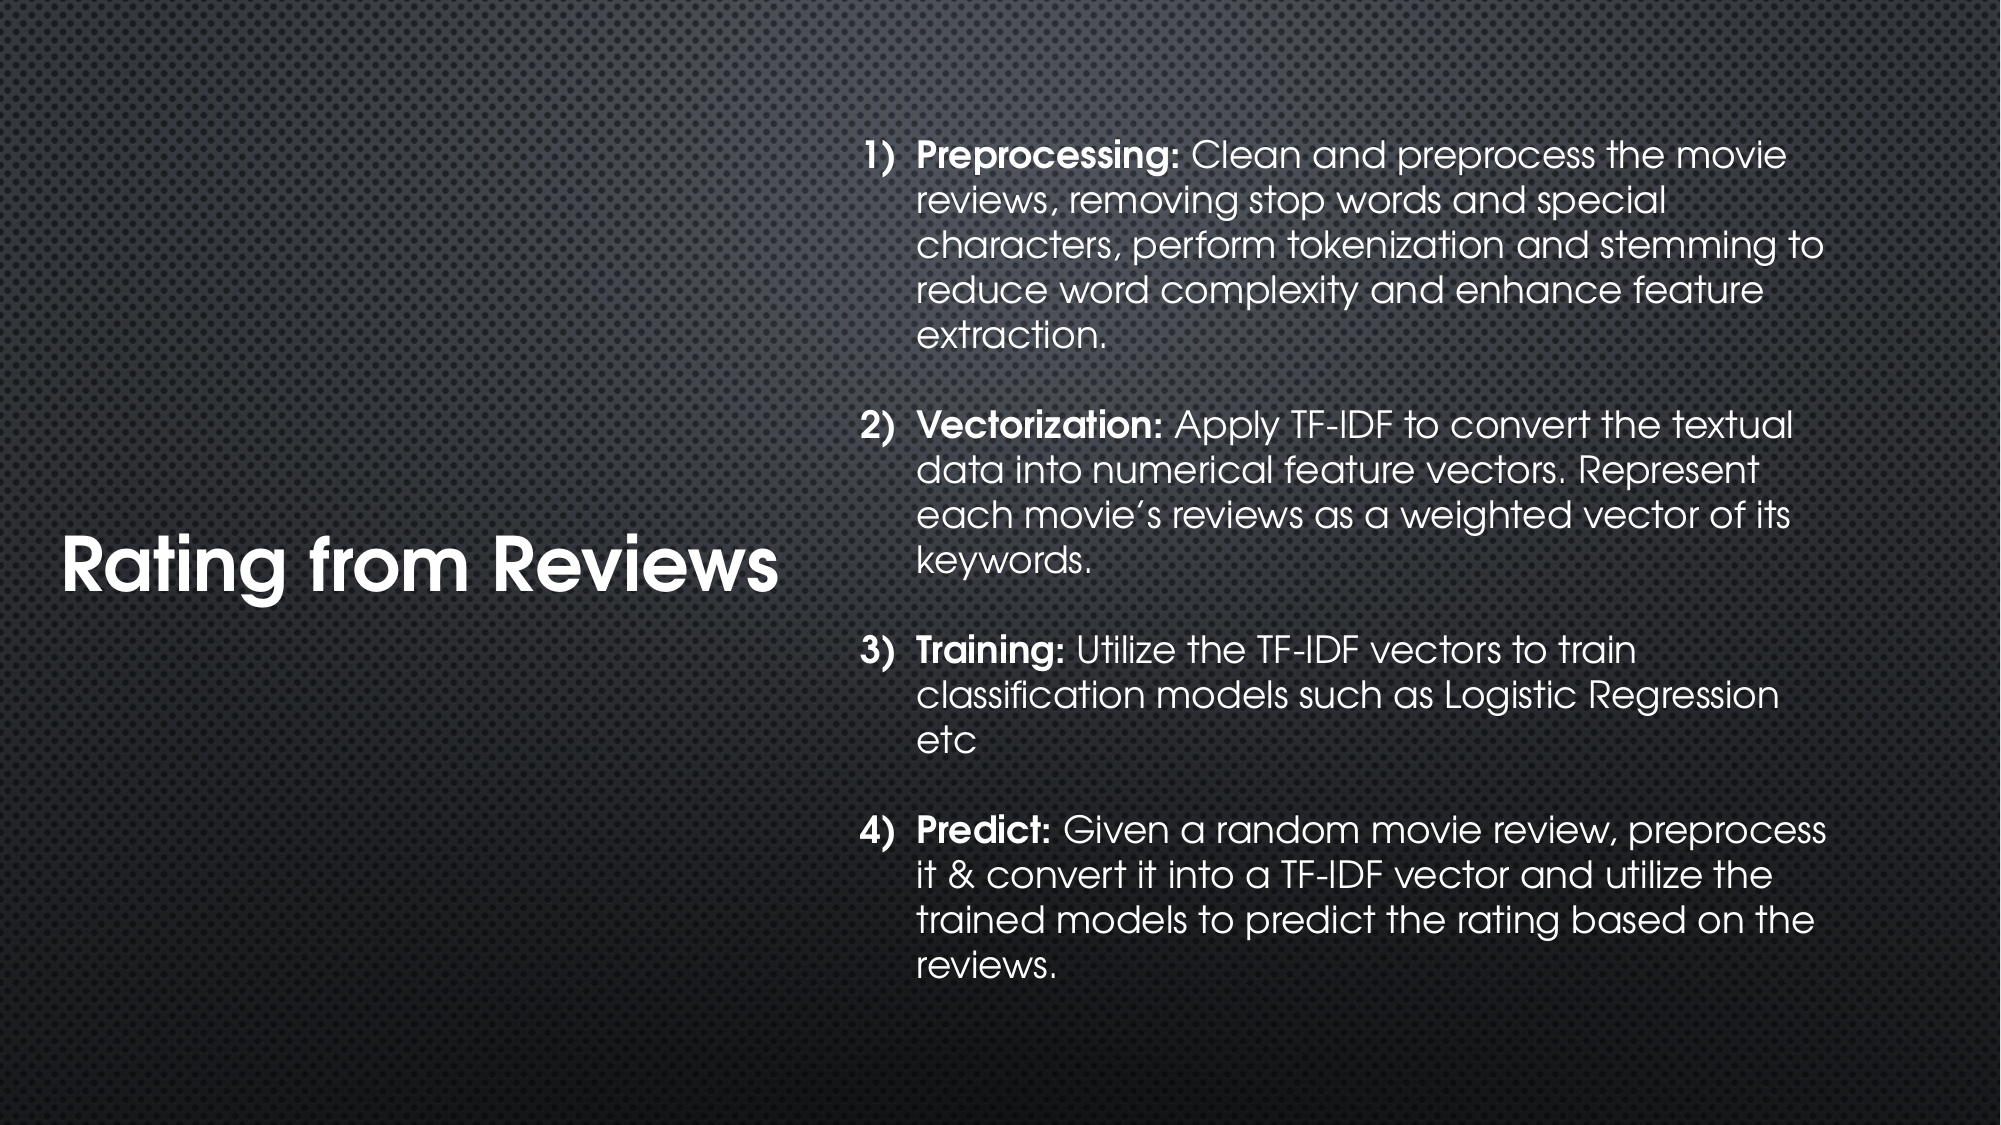

Preprocessing: Clean and preprocess the movie reviews, removing stop words and special characters, perform tokenization and stemming to reduce word complexity and enhance feature extraction.
Vectorization: Apply TF-IDF to convert the textual data into numerical feature vectors. Represent each movie’s reviews as a weighted vector of its keywords.
Training: Utilize the TF-IDF vectors to train classification models such as Logistic Regression etc
Predict: Given a random movie review, preprocess it & convert it into a TF-IDF vector and utilize the trained models to predict the rating based on the reviews.
Rating from Reviews